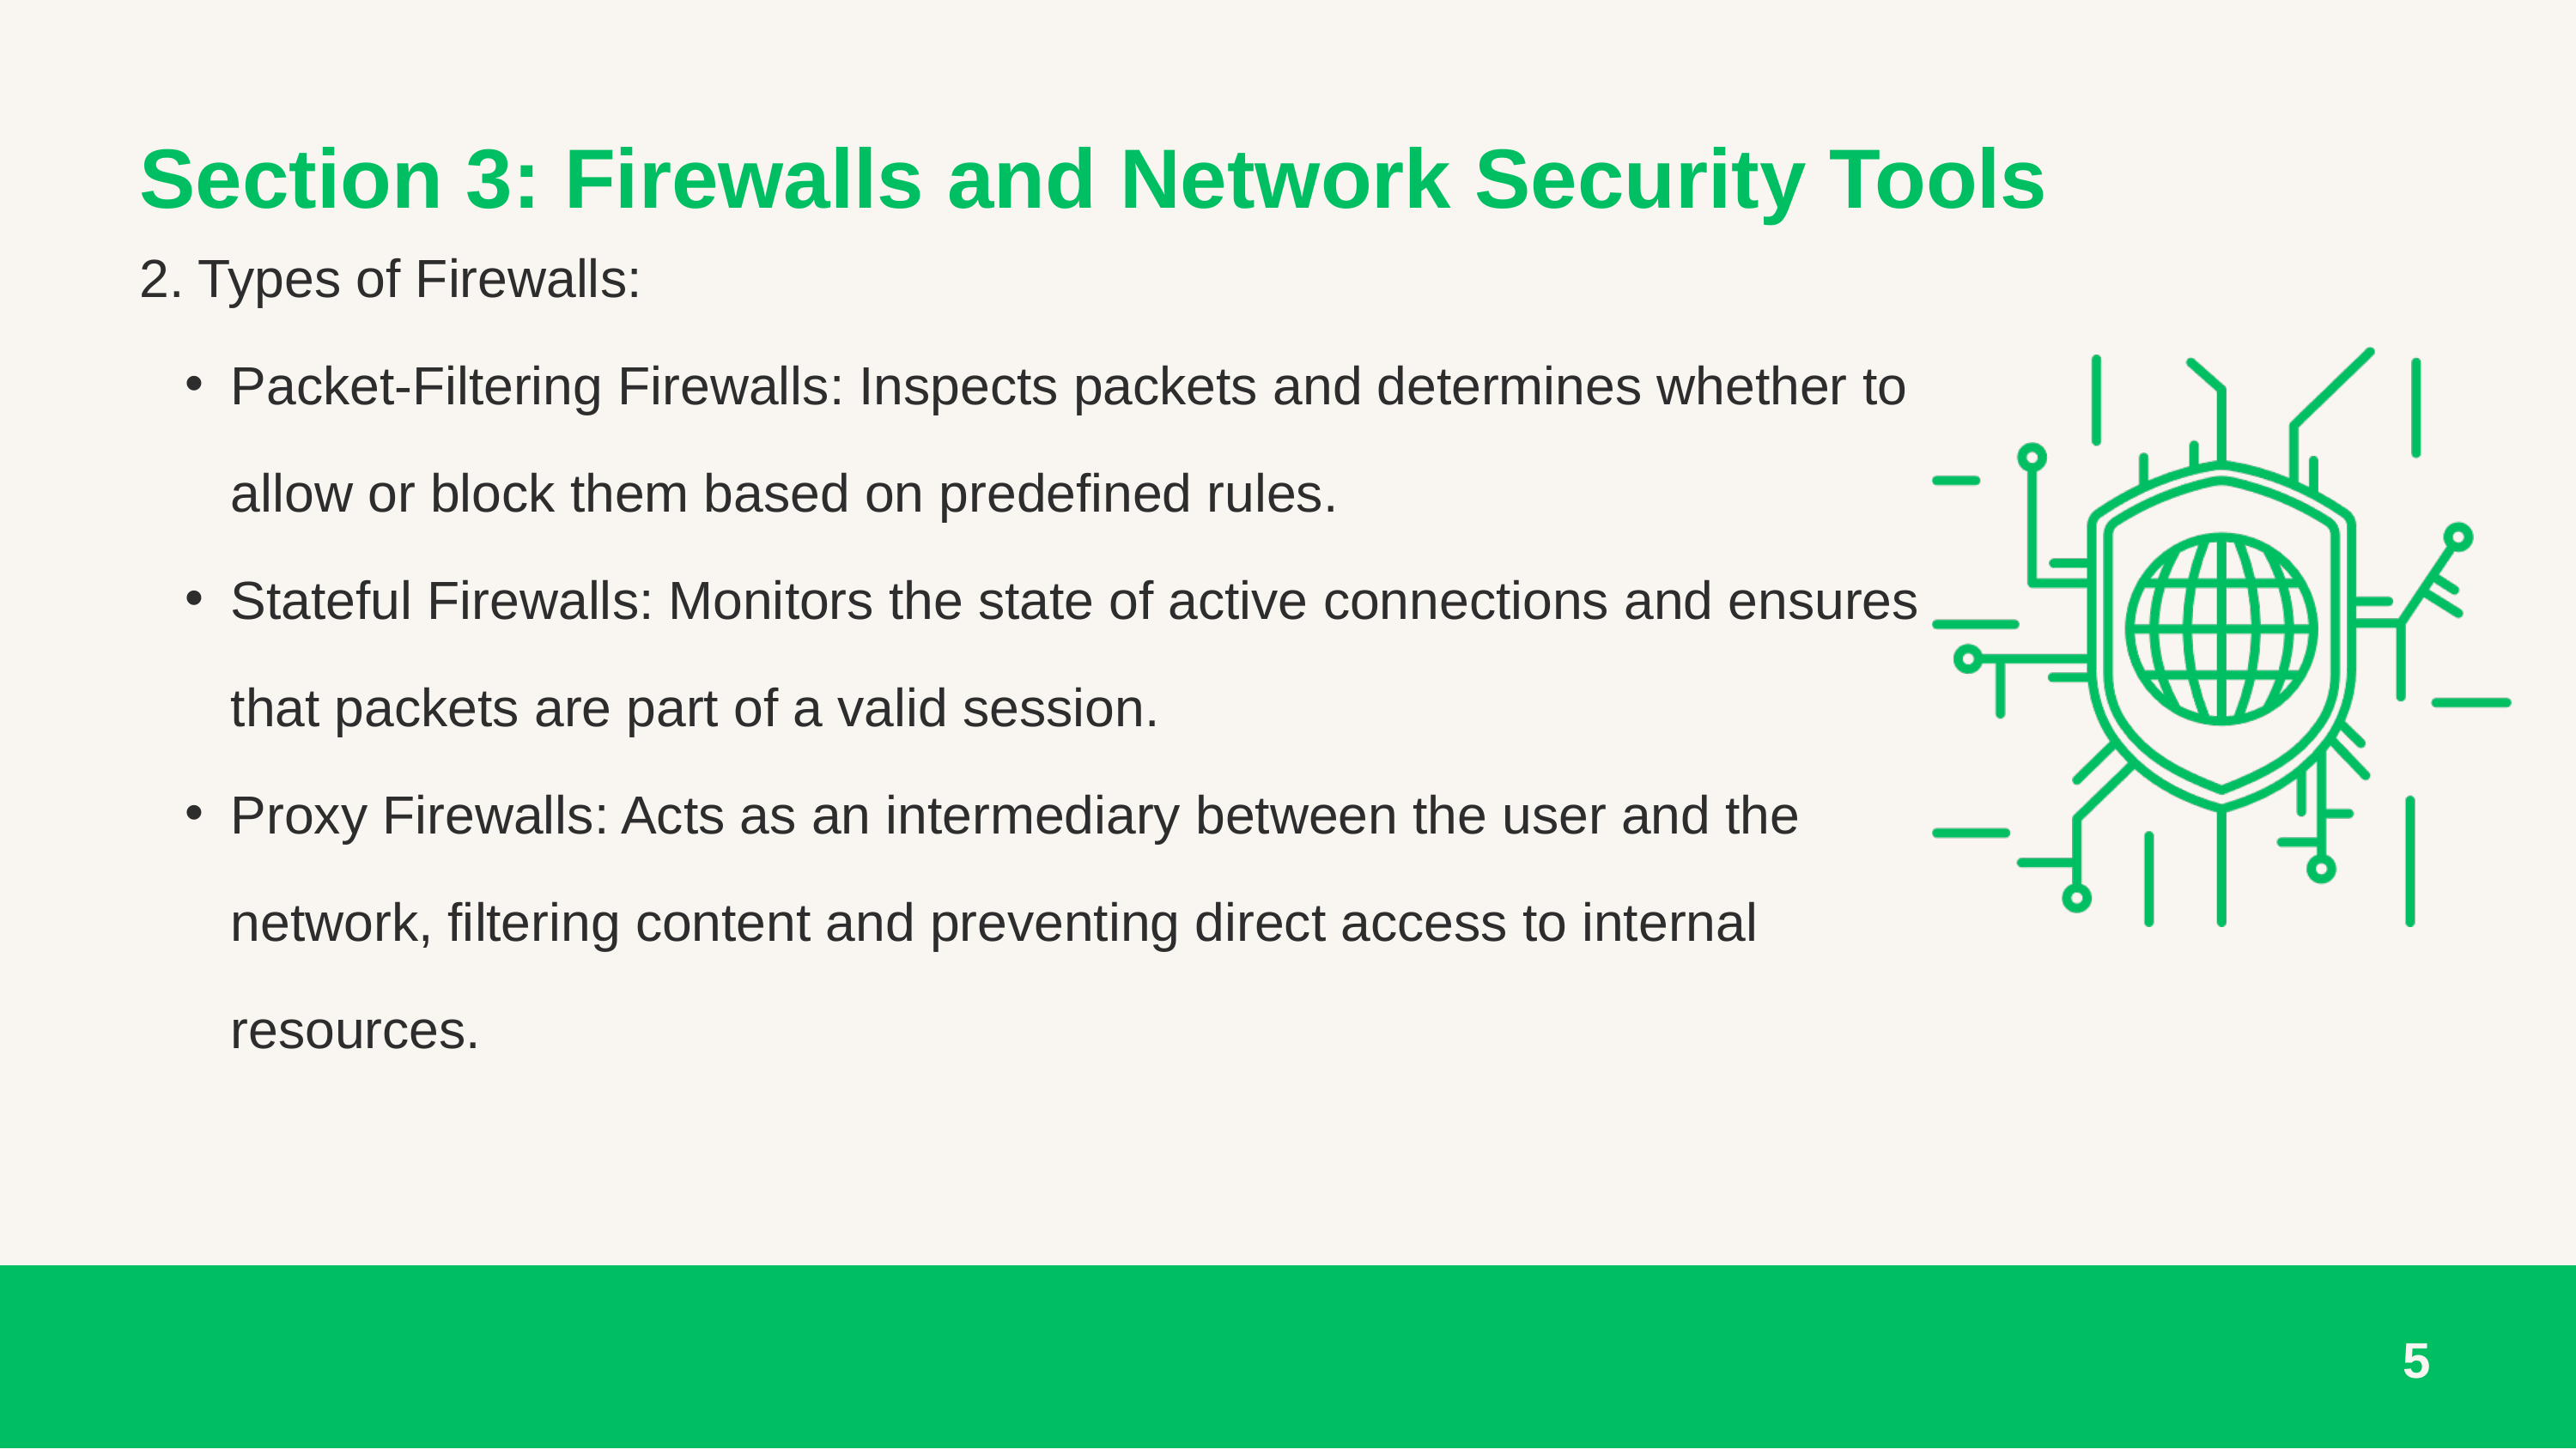

Section 3: Firewalls and Network Security Tools
2. Types of Firewalls:
Packet-Filtering Firewalls: Inspects packets and determines whether to allow or block them based on predefined rules.
Stateful Firewalls: Monitors the state of active connections and ensures that packets are part of a valid session.
Proxy Firewalls: Acts as an intermediary between the user and the network, filtering content and preventing direct access to internal resources.

5